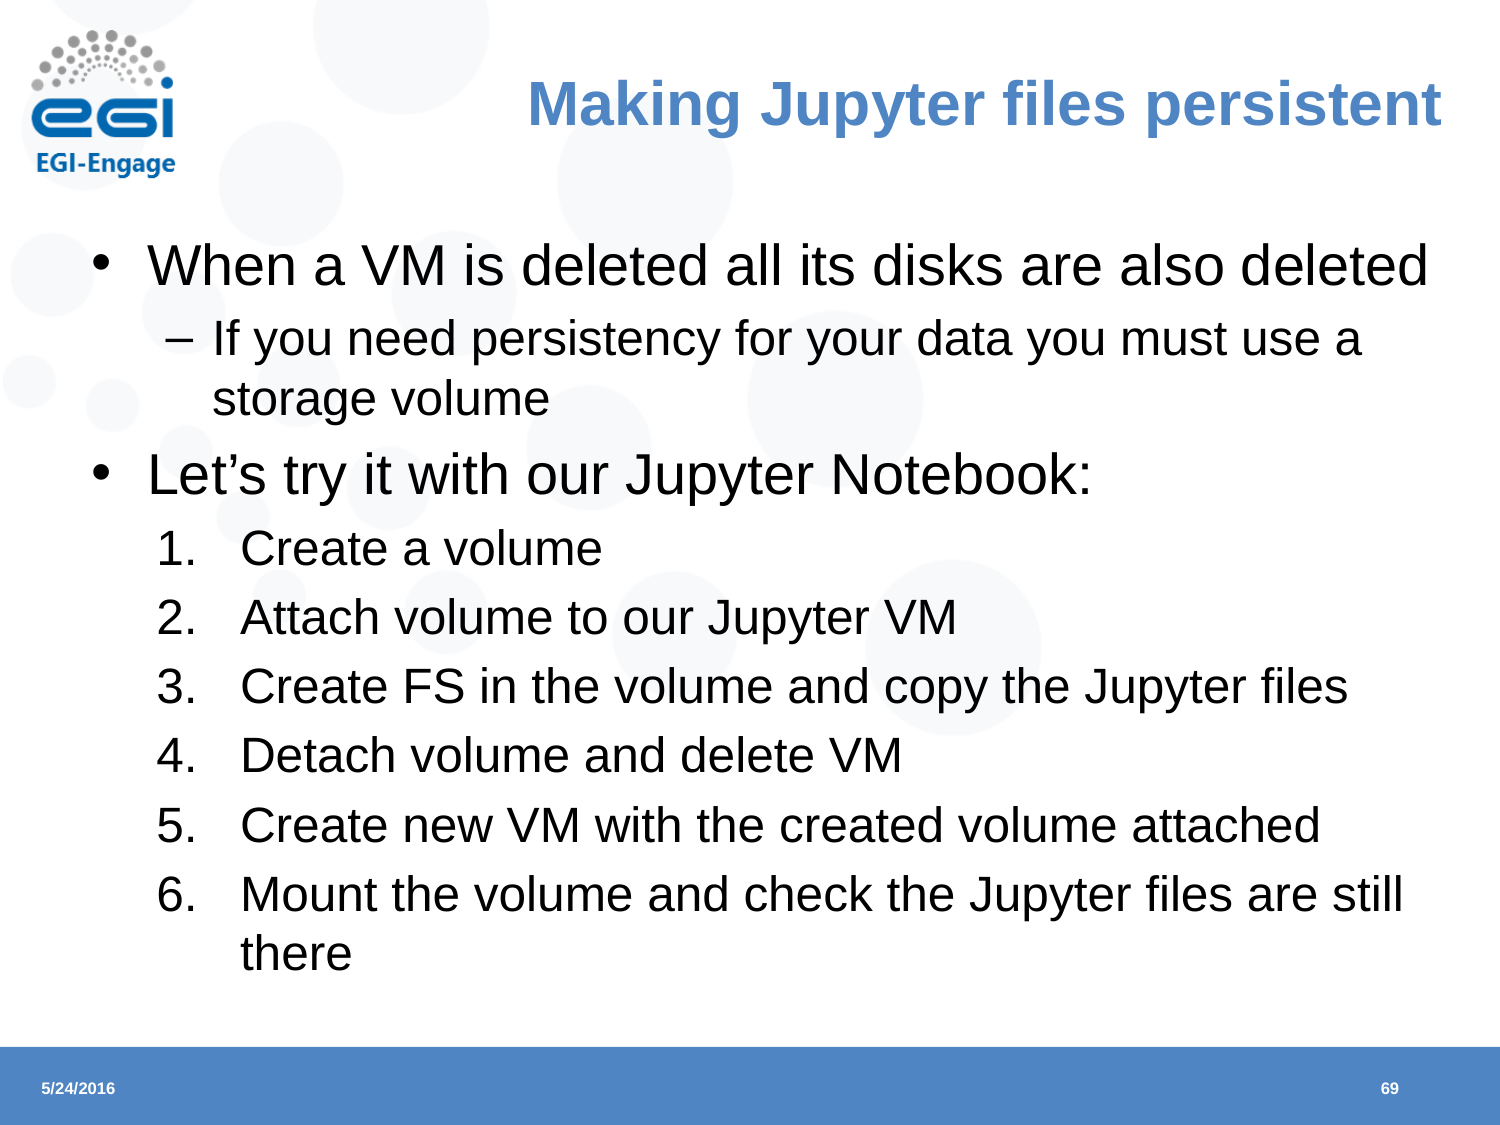

# Making Jupyter files persistent
When a VM is deleted all its disks are also deleted
If you need persistency for your data you must use a storage volume
Let’s try it with our Jupyter Notebook:
Create a volume
Attach volume to our Jupyter VM
Create FS in the volume and copy the Jupyter files
Detach volume and delete VM
Create new VM with the created volume attached
Mount the volume and check the Jupyter files are still there